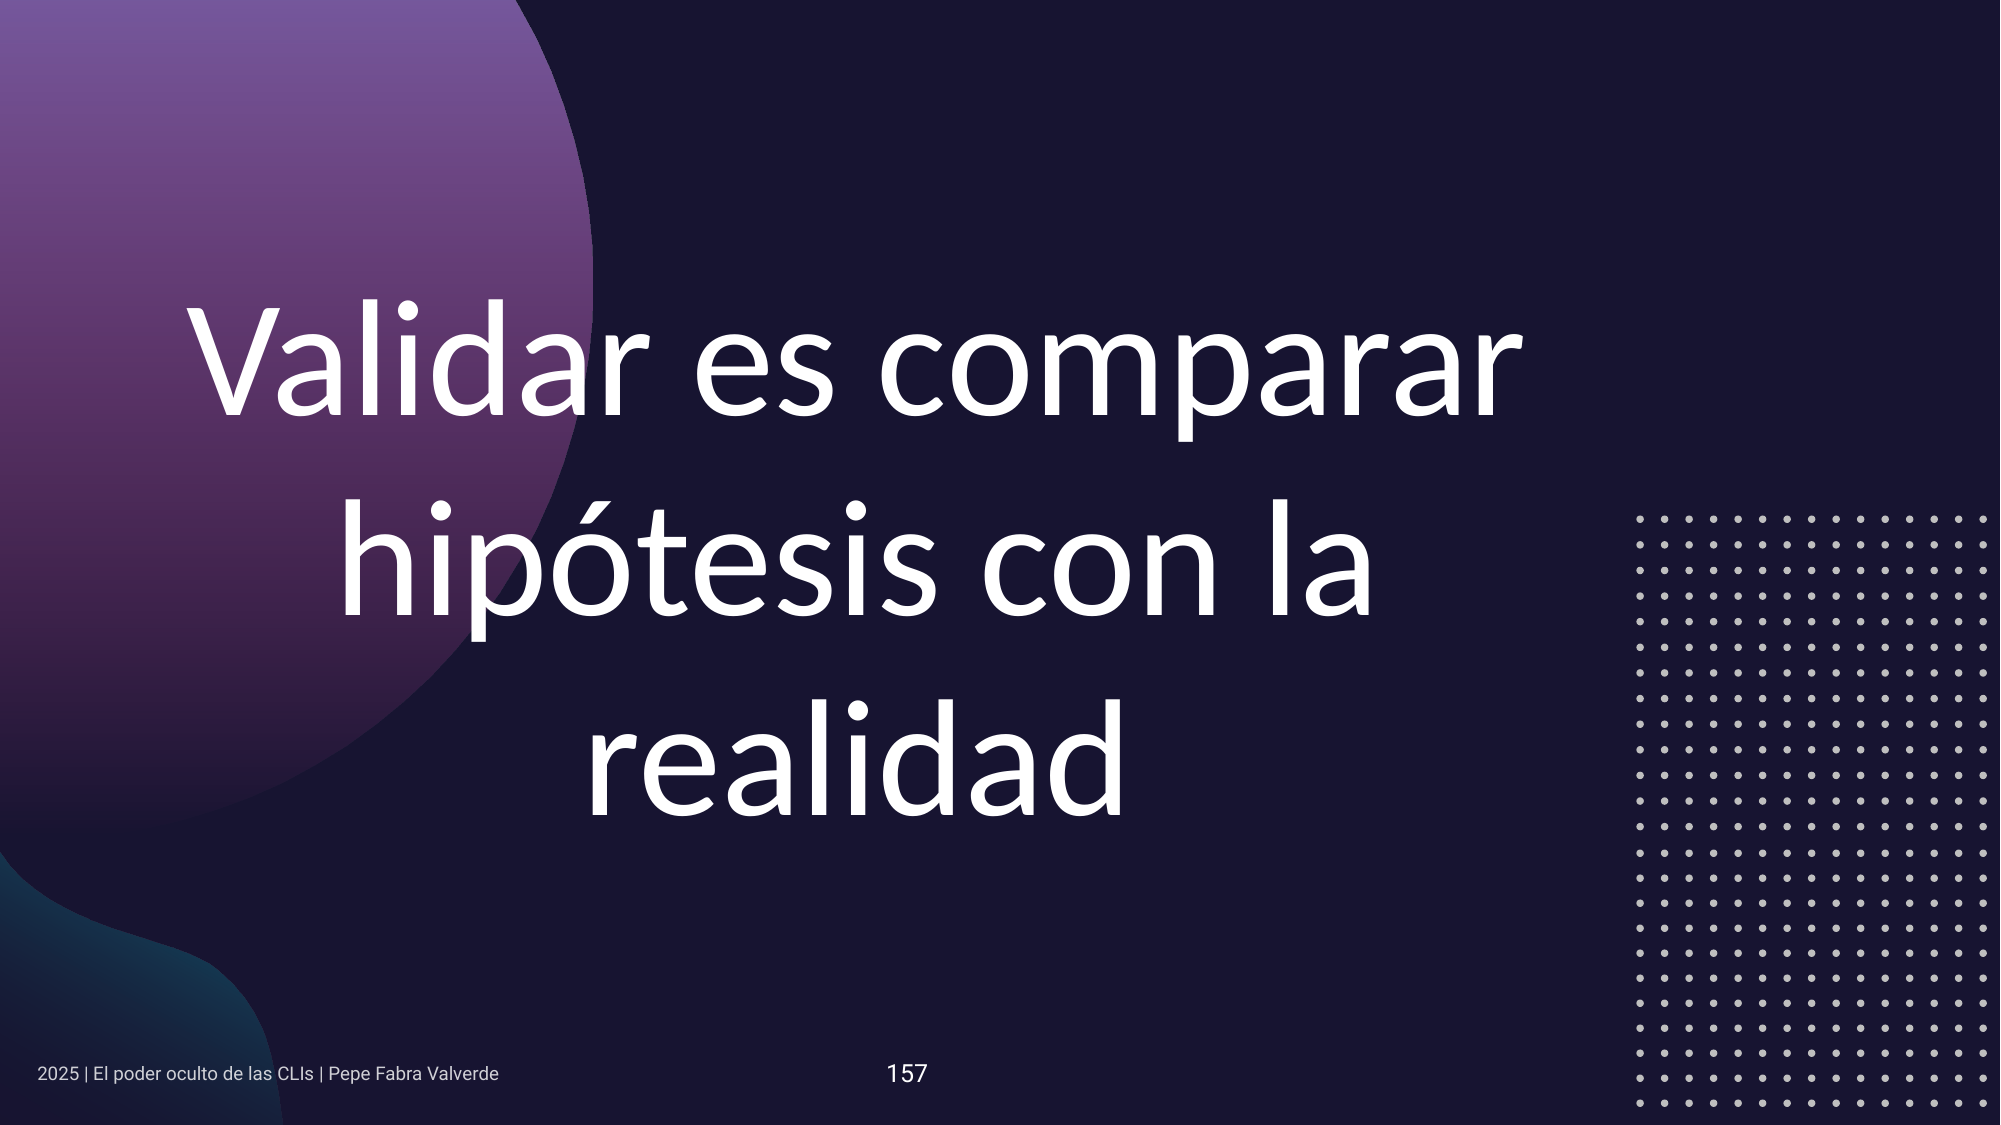

Validar es comparar hipótesis con la realidad
2025 | El poder oculto de las CLIs | Pepe Fabra Valverde